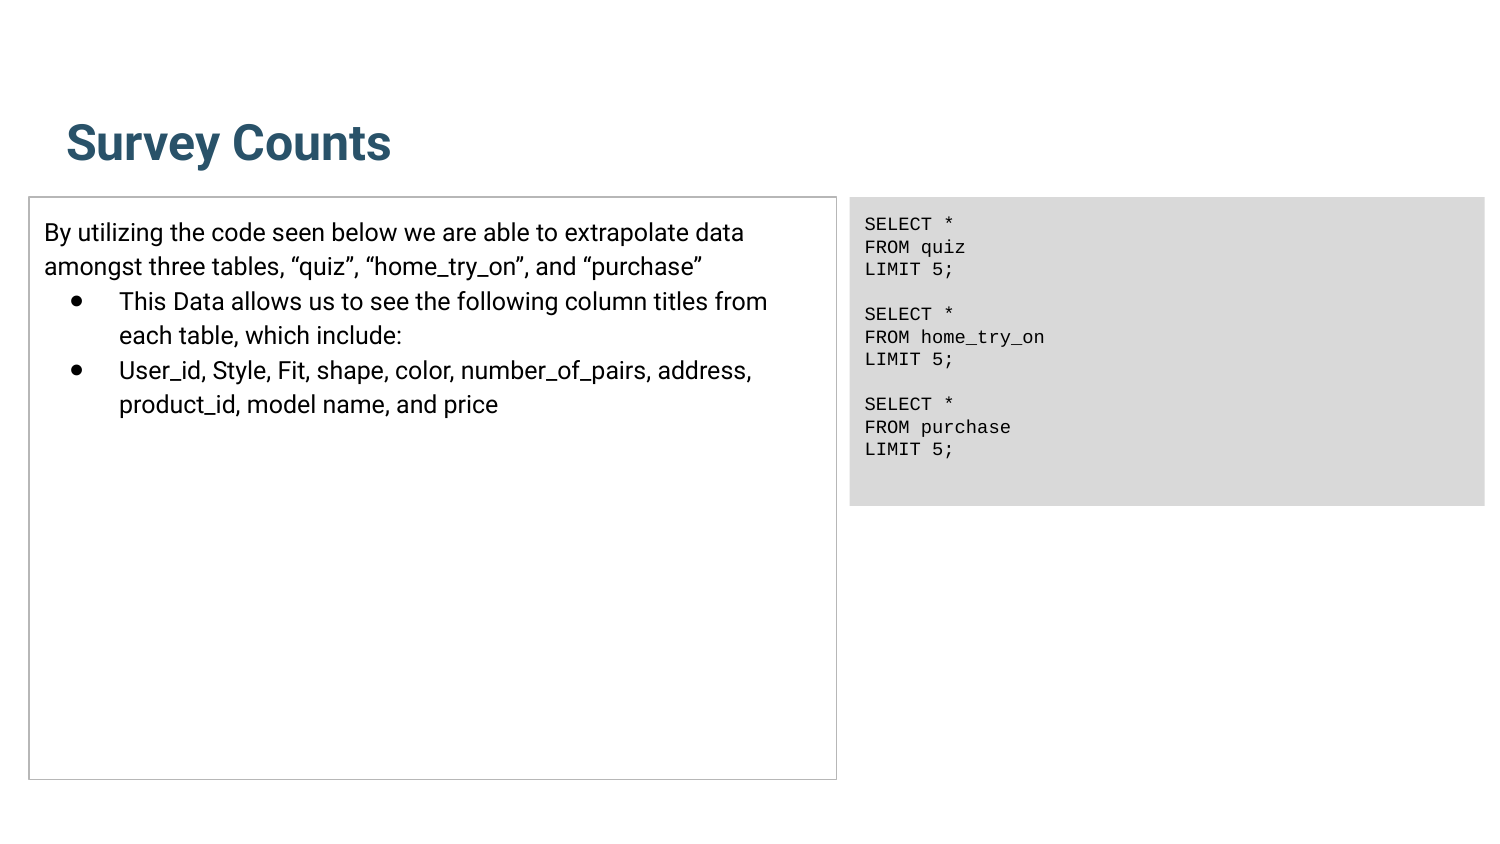

Survey Counts
By utilizing the code seen below we are able to extrapolate data amongst three tables, “quiz”, “home_try_on”, and “purchase”
This Data allows us to see the following column titles from each table, which include:
User_id, Style, Fit, shape, color, number_of_pairs, address, product_id, model name, and price

SELECT *
FROM quiz
LIMIT 5;

SELECT *
FROM home_try_on
LIMIT 5;

SELECT *
FROM purchase
LIMIT 5;